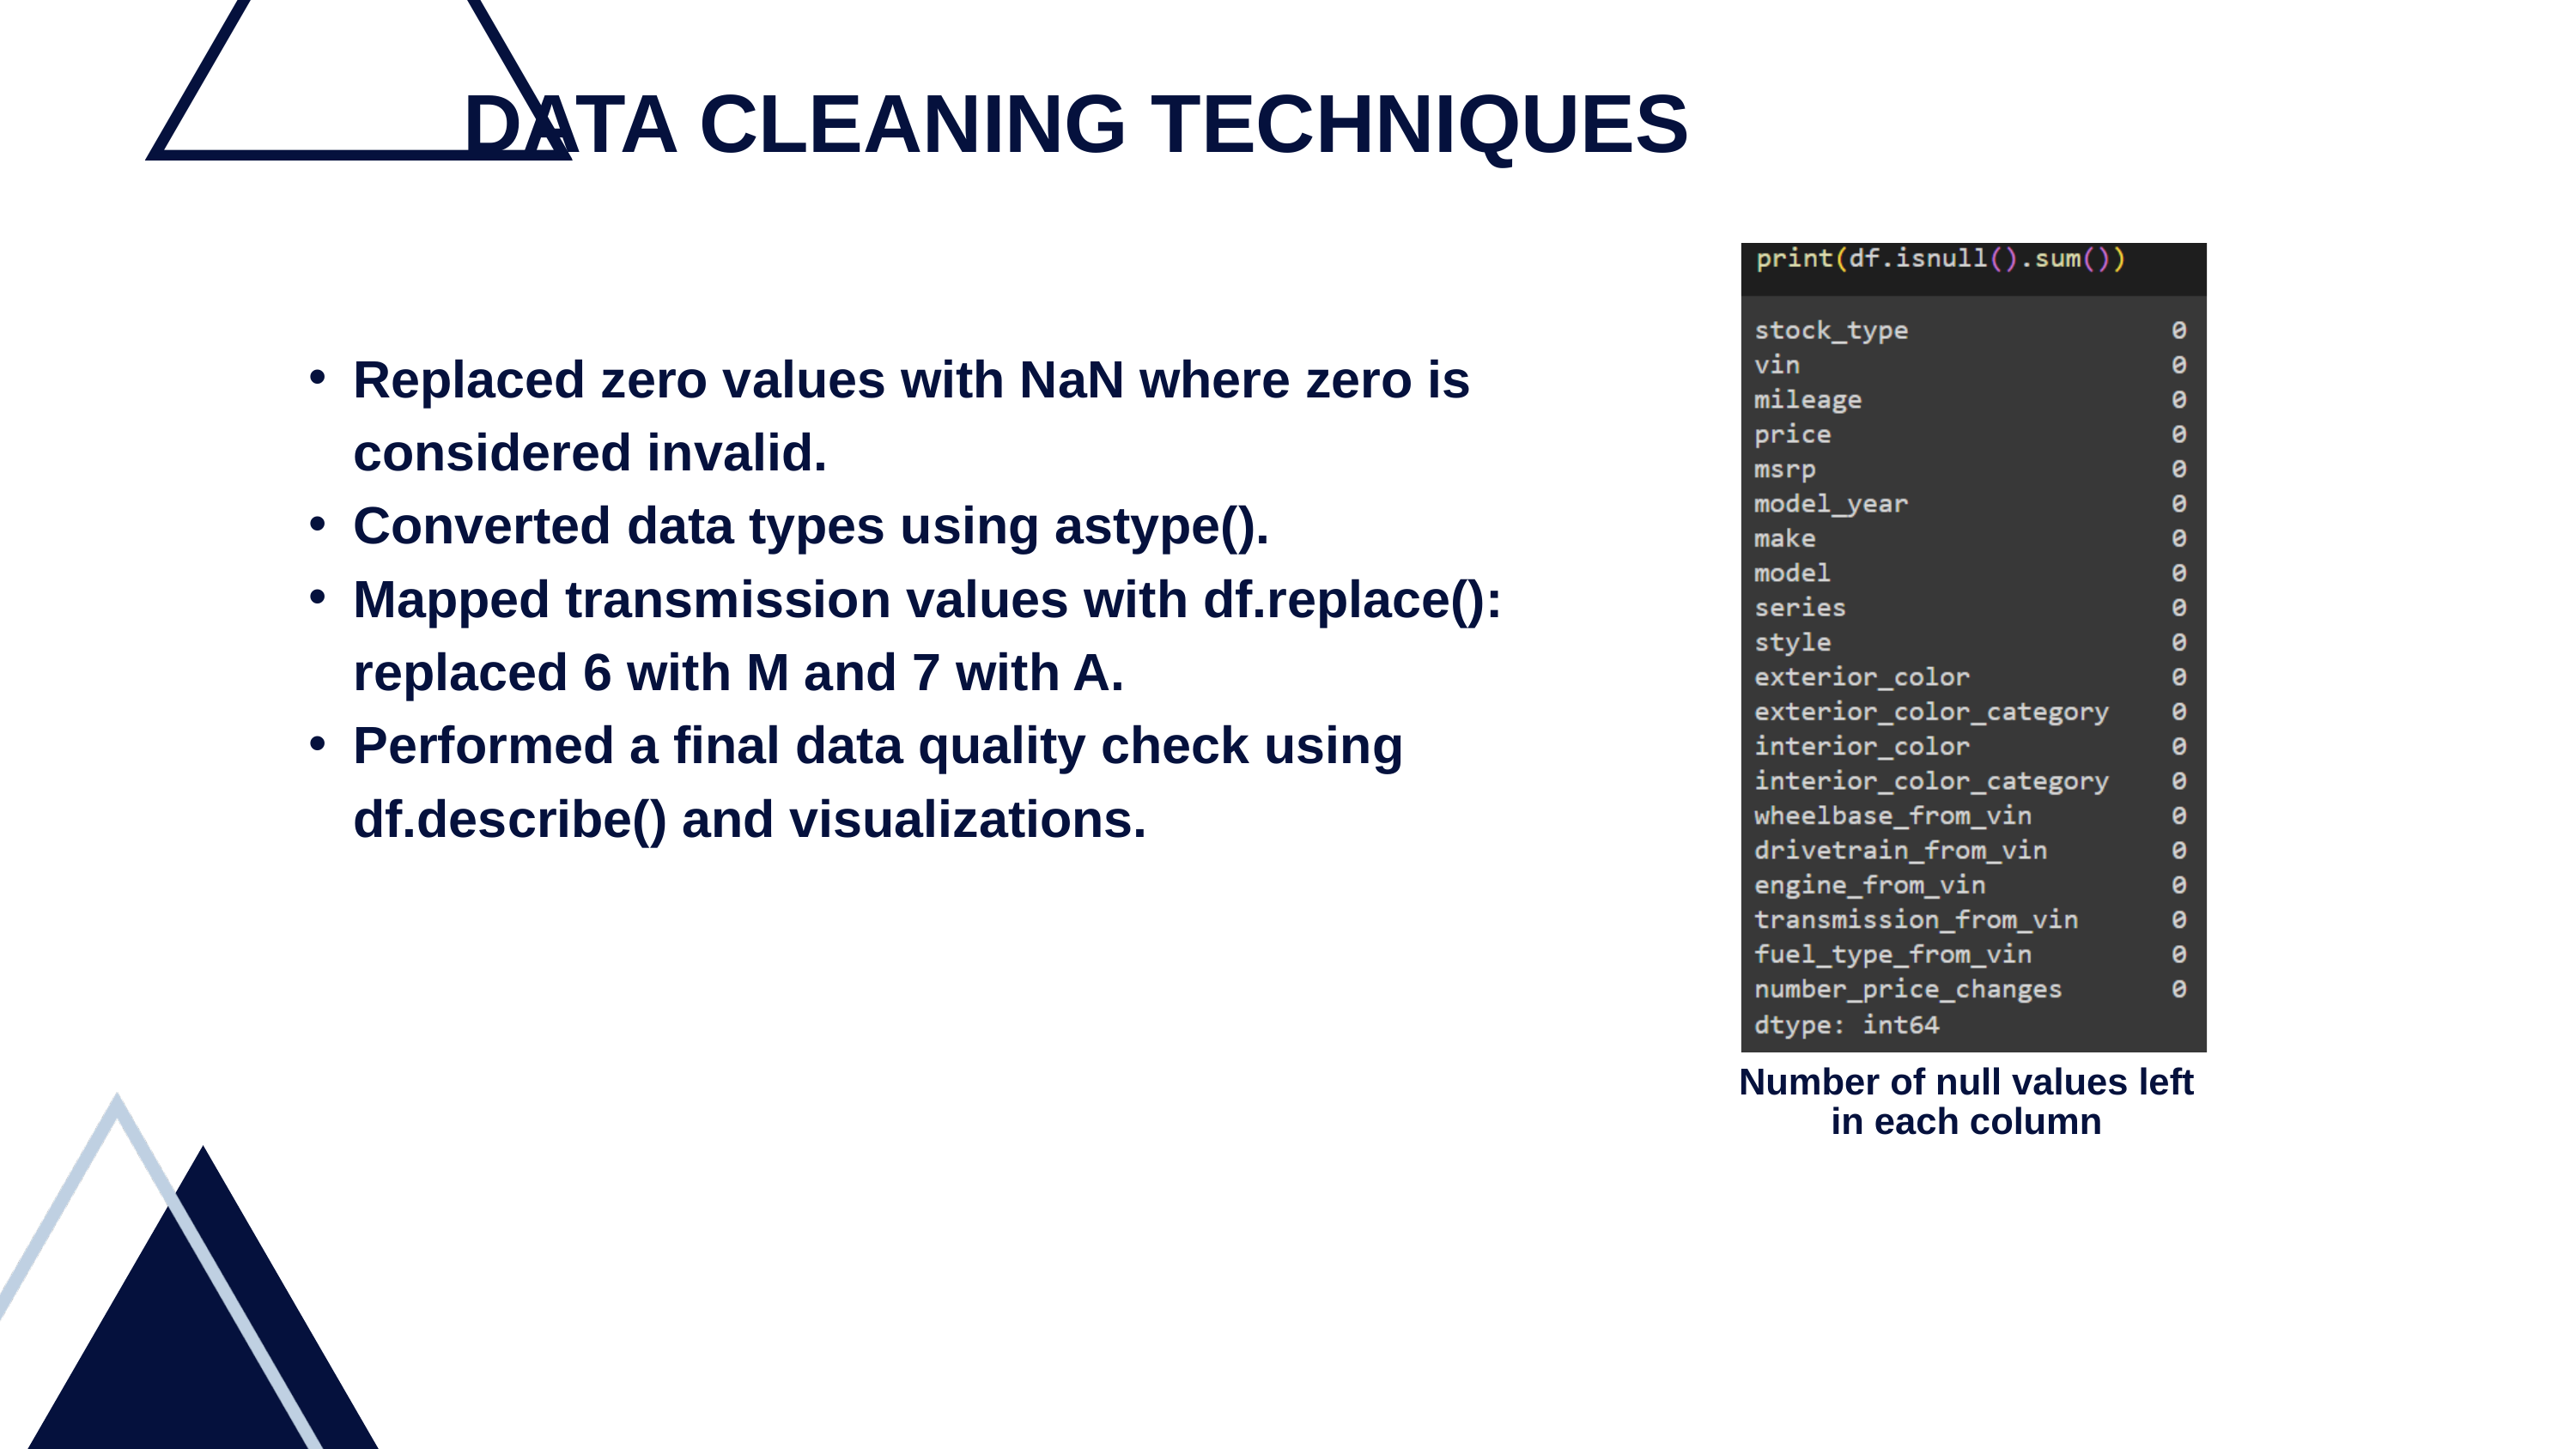

DATA CLEANING TECHNIQUES

Replaced zero values with NaN where zero is considered invalid.
Converted data types using astype().
Mapped transmission values with df.replace(): replaced 6 with M and 7 with A.
Performed a final data quality check using df.describe() and visualizations.

Number of null values left
in each column